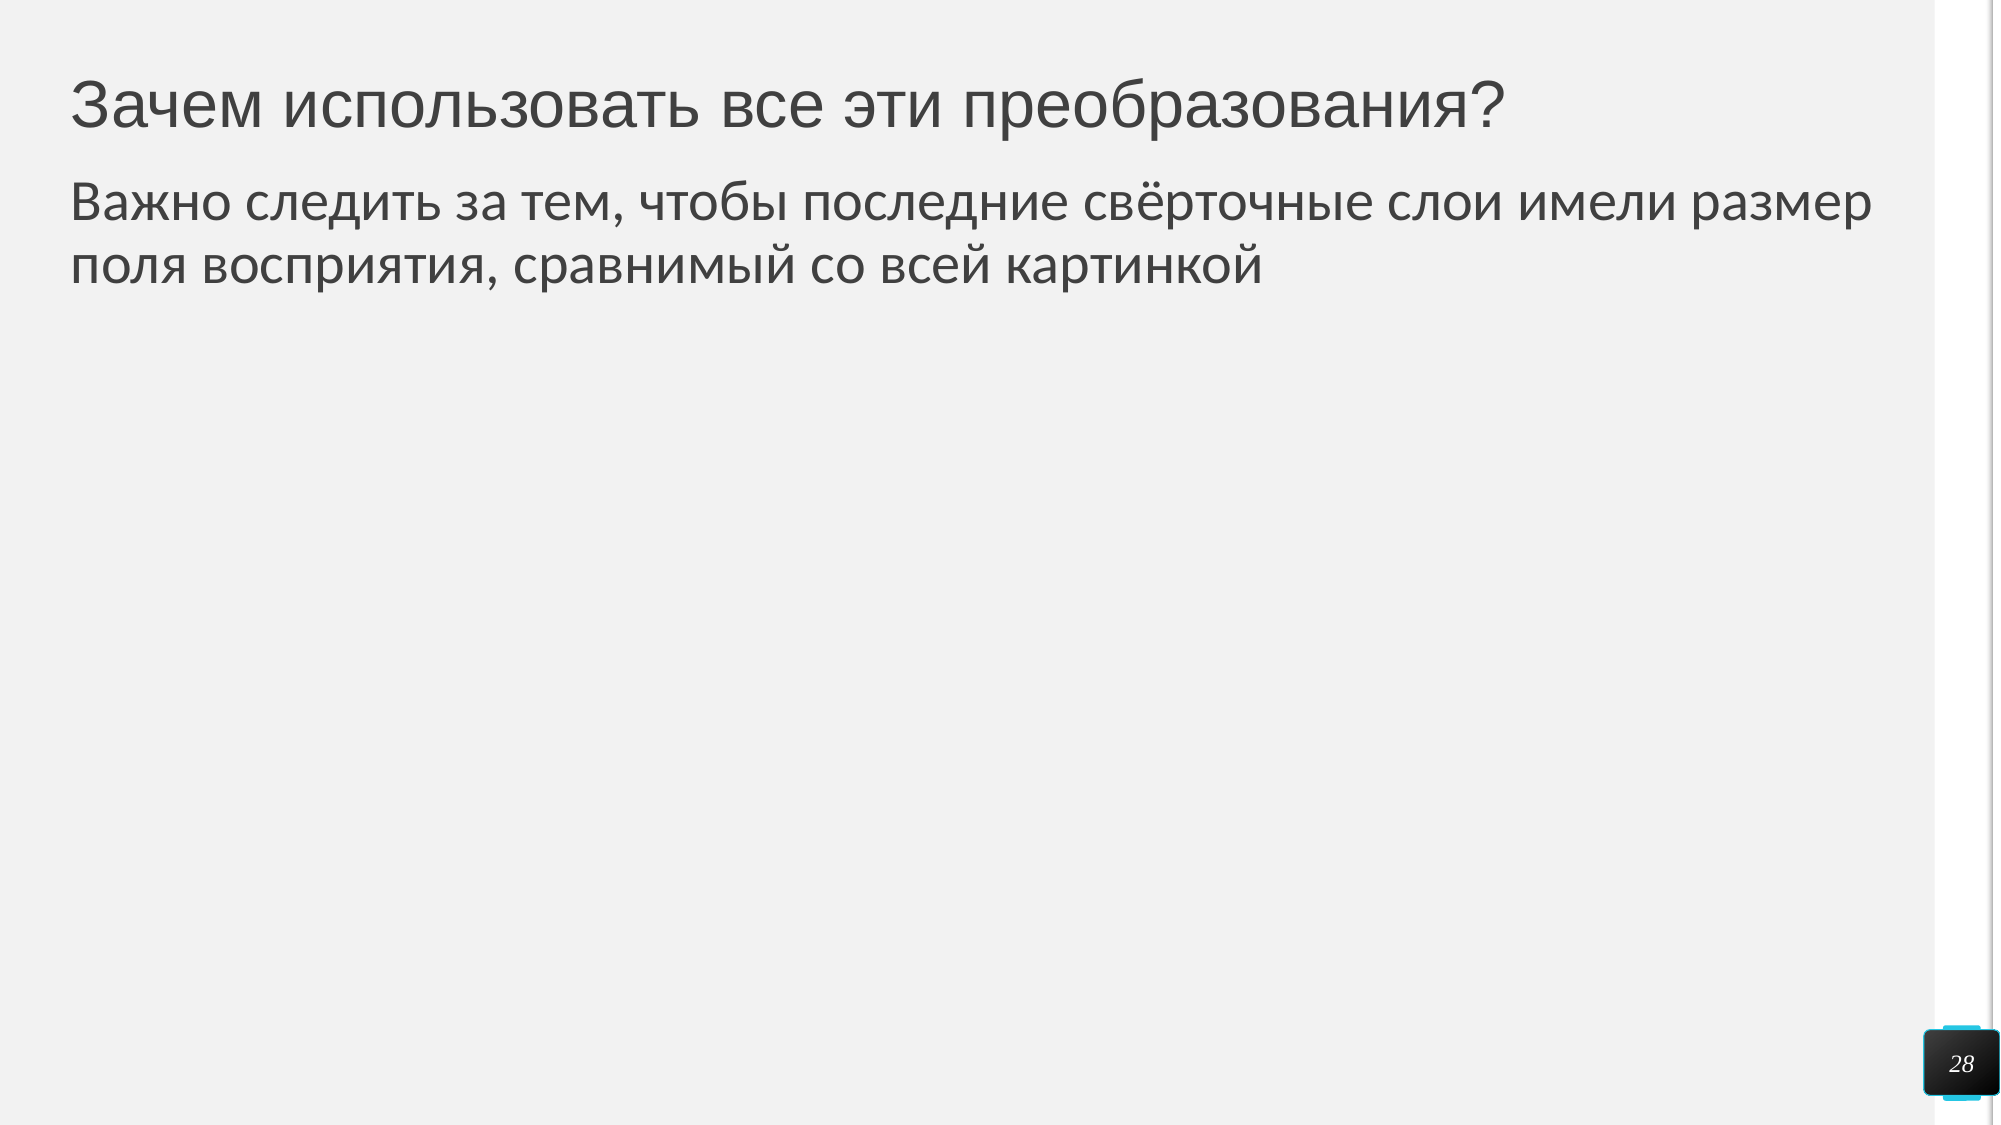

# Зачем использовать все эти преобразования?
Важно следить за тем, чтобы последние свёрточные слои имели размер поля восприятия, сравнимый со всей картинкой
28